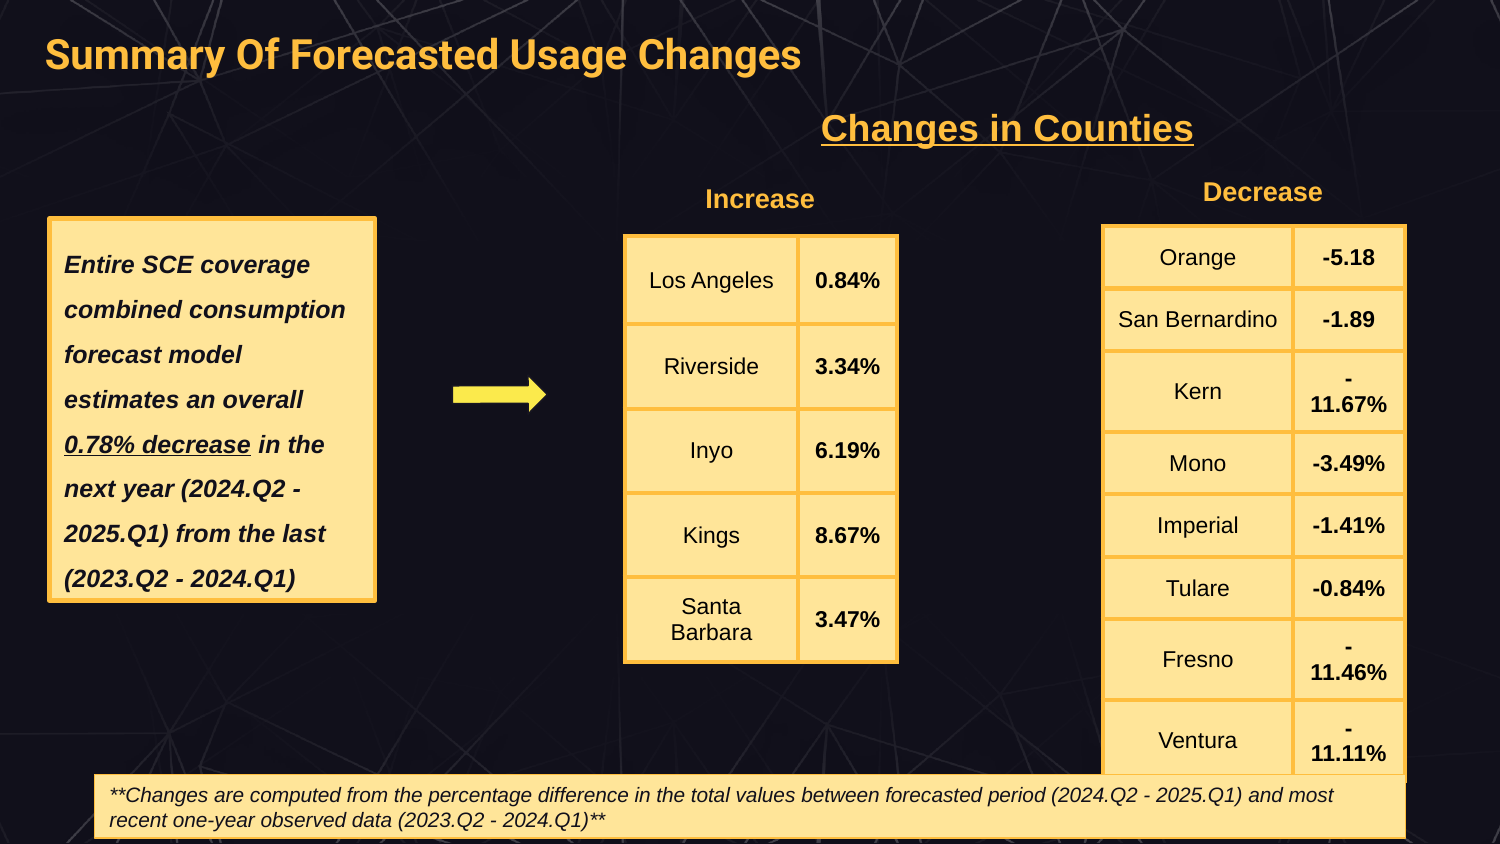

# Summary Of Forecasted Usage Changes
Changes in Counties
Decrease
Increase
Entire SCE coverage combined consumption forecast model estimates an overall 0.78% decrease in the next year (2024.Q2 - 2025.Q1) from the last (2023.Q2 - 2024.Q1)
| Orange | -5.18 |
| --- | --- |
| San Bernardino | -1.89 |
| Kern | -11.67% |
| Mono | -3.49% |
| Imperial | -1.41% |
| Tulare | -0.84% |
| Fresno | -11.46% |
| Ventura | -11.11% |
| Los Angeles | 0.84% |
| --- | --- |
| Riverside | 3.34% |
| Inyo | 6.19% |
| Kings | 8.67% |
| Santa Barbara | 3.47% |

**Changes are computed from the percentage difference in the total values between forecasted period (2024.Q2 - 2025.Q1) and most recent one-year observed data (2023.Q2 - 2024.Q1)**